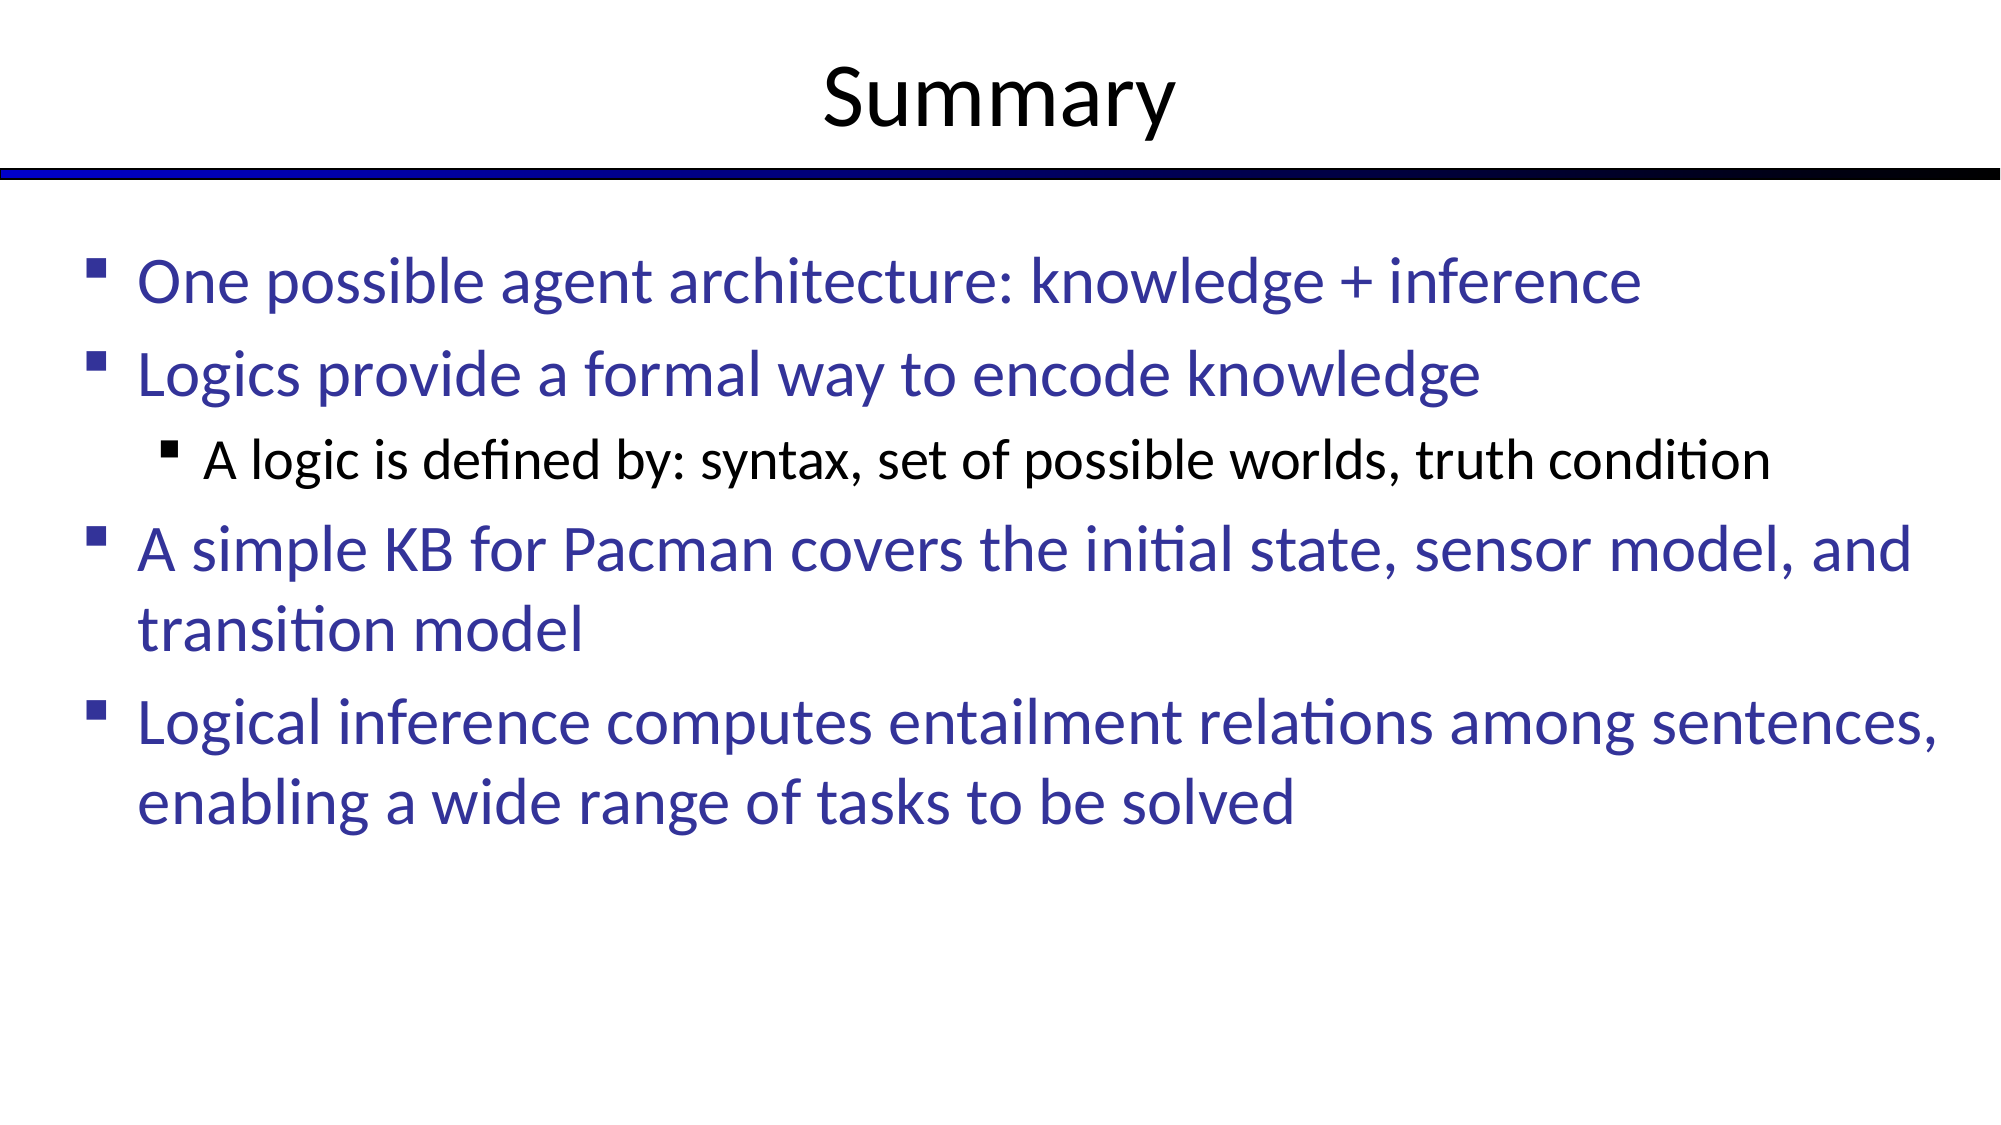

# Summary
One possible agent architecture: knowledge + inference
Logics provide a formal way to encode knowledge
A logic is defined by: syntax, set of possible worlds, truth condition
A simple KB for Pacman covers the initial state, sensor model, and transition model
Logical inference computes entailment relations among sentences, enabling a wide range of tasks to be solved